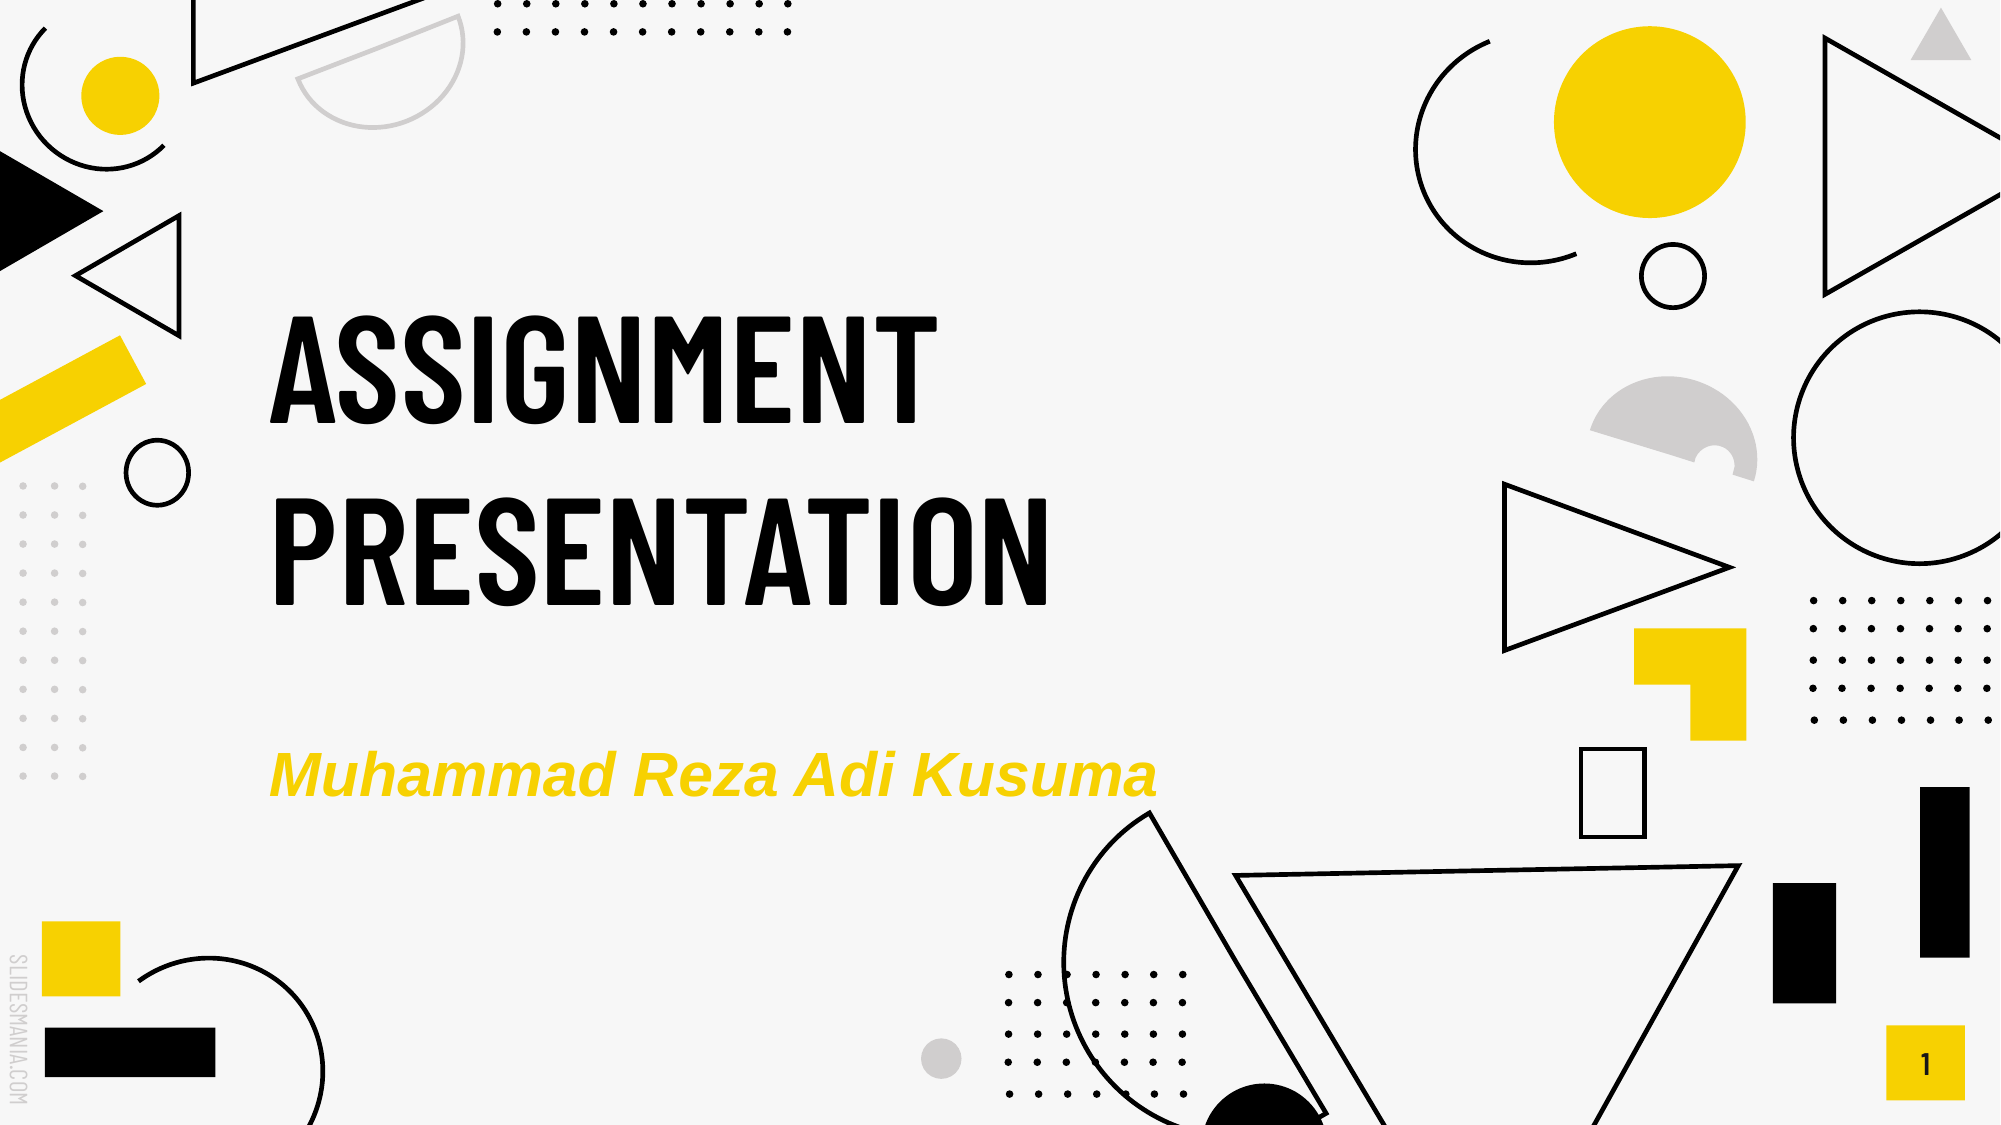

# ASSIGNMENT PRESENTATION

Muhammad Reza Adi Kusuma
1